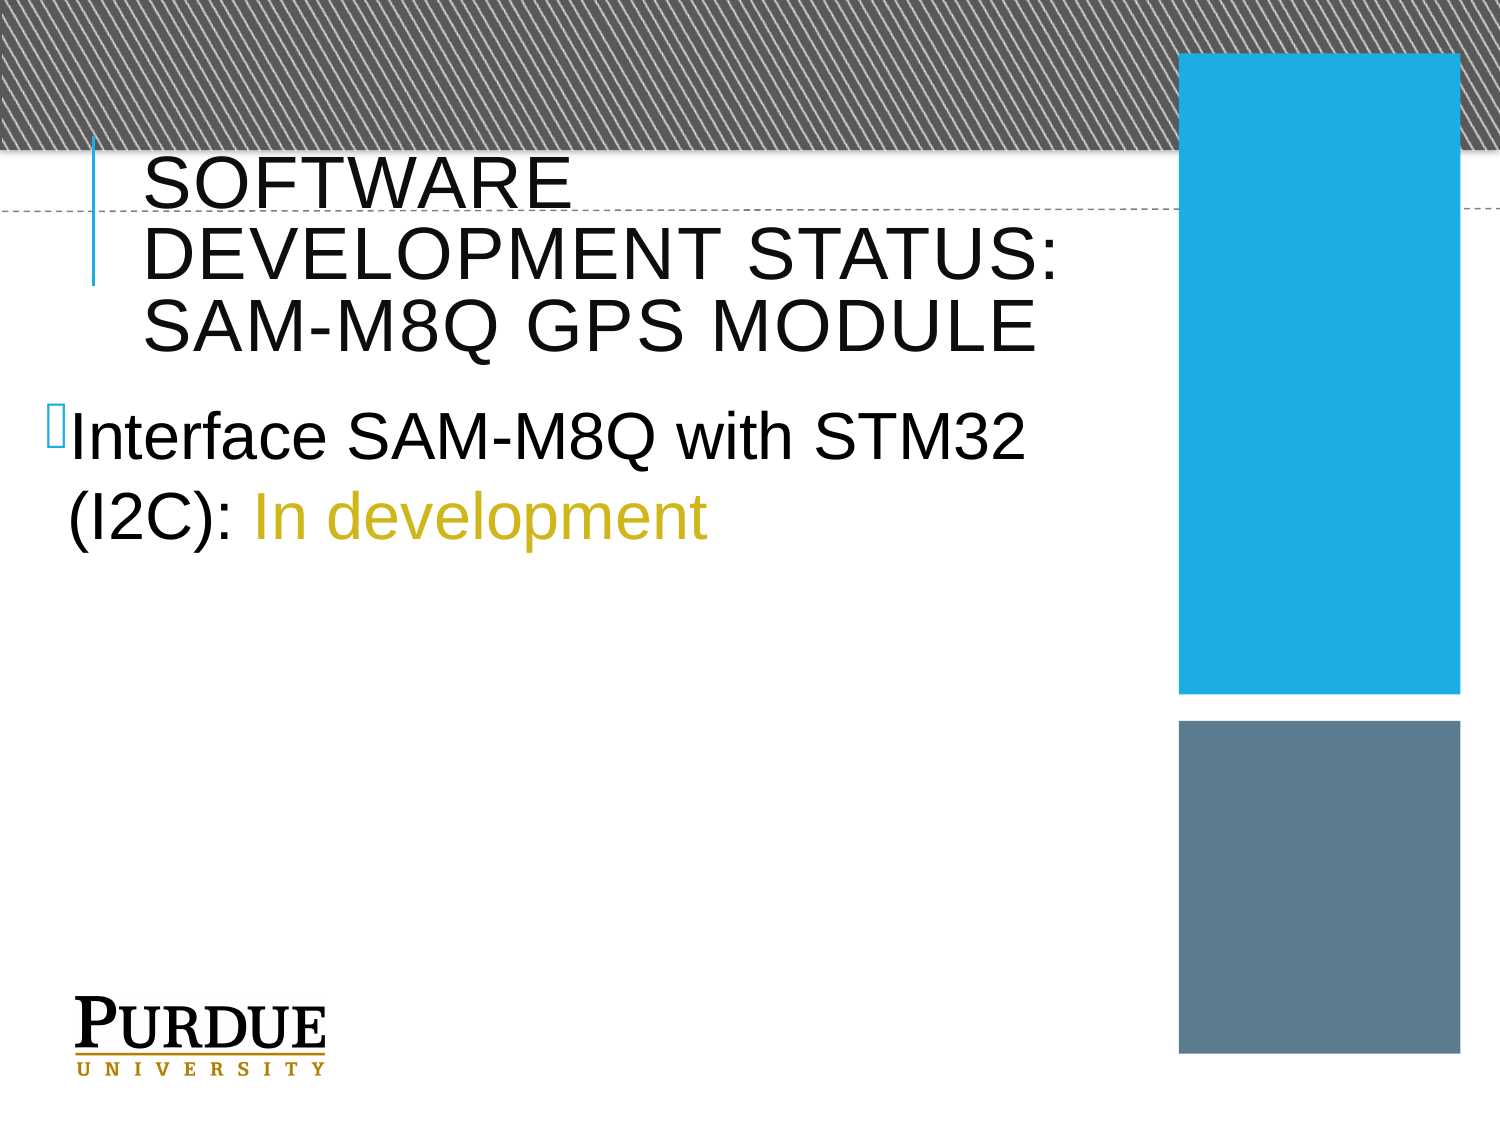

# Software development status: SAM-M8Q GPS Module
Interface SAM-M8Q with STM32 (I2C): In development